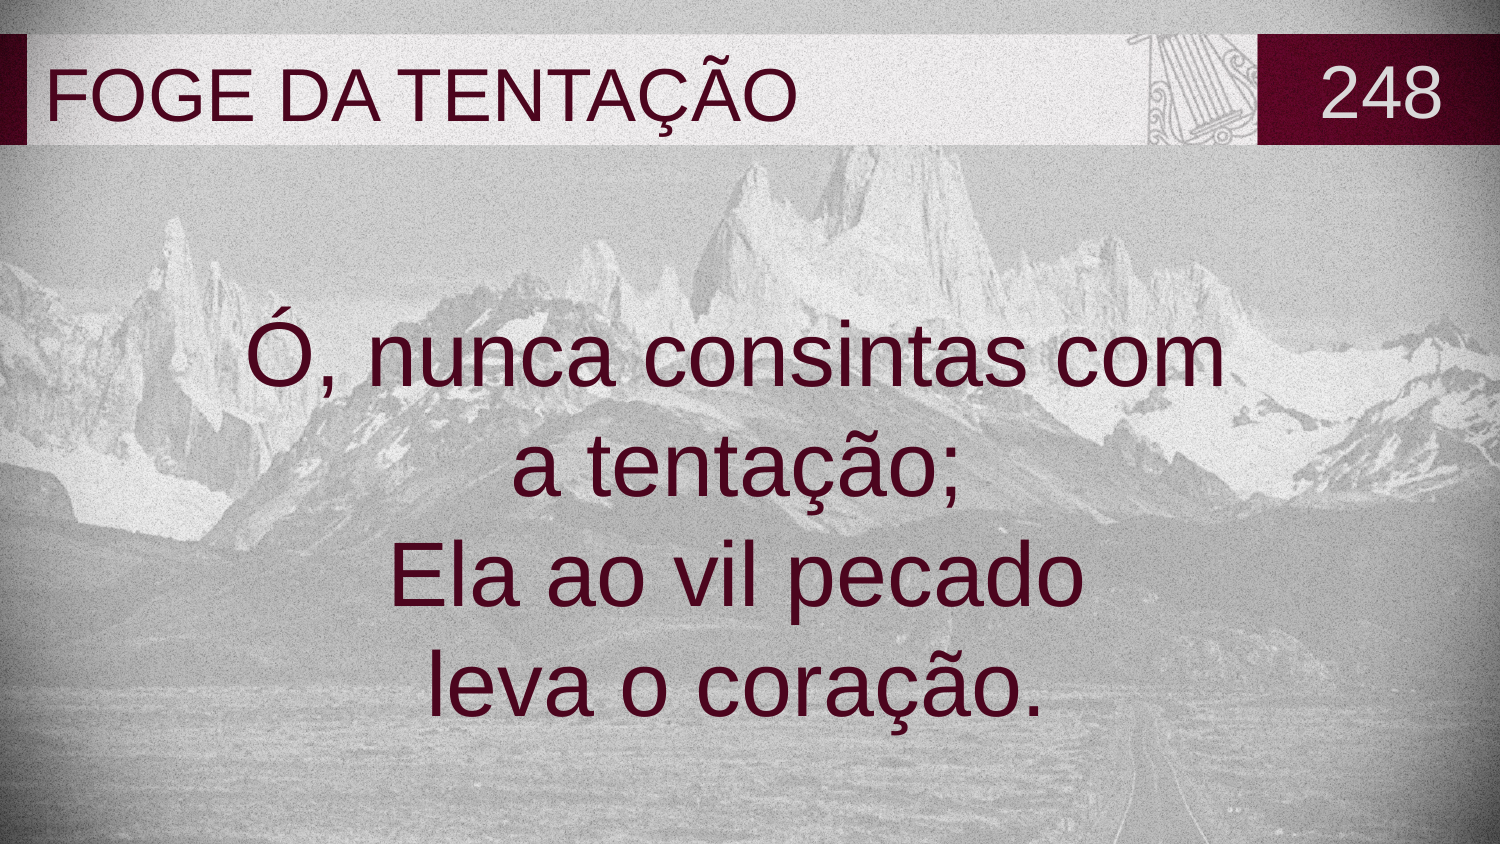

# FOGE DA TENTAÇÃO
248
Ó, nunca consintas com
a tentação;
Ela ao vil pecado
leva o coração.